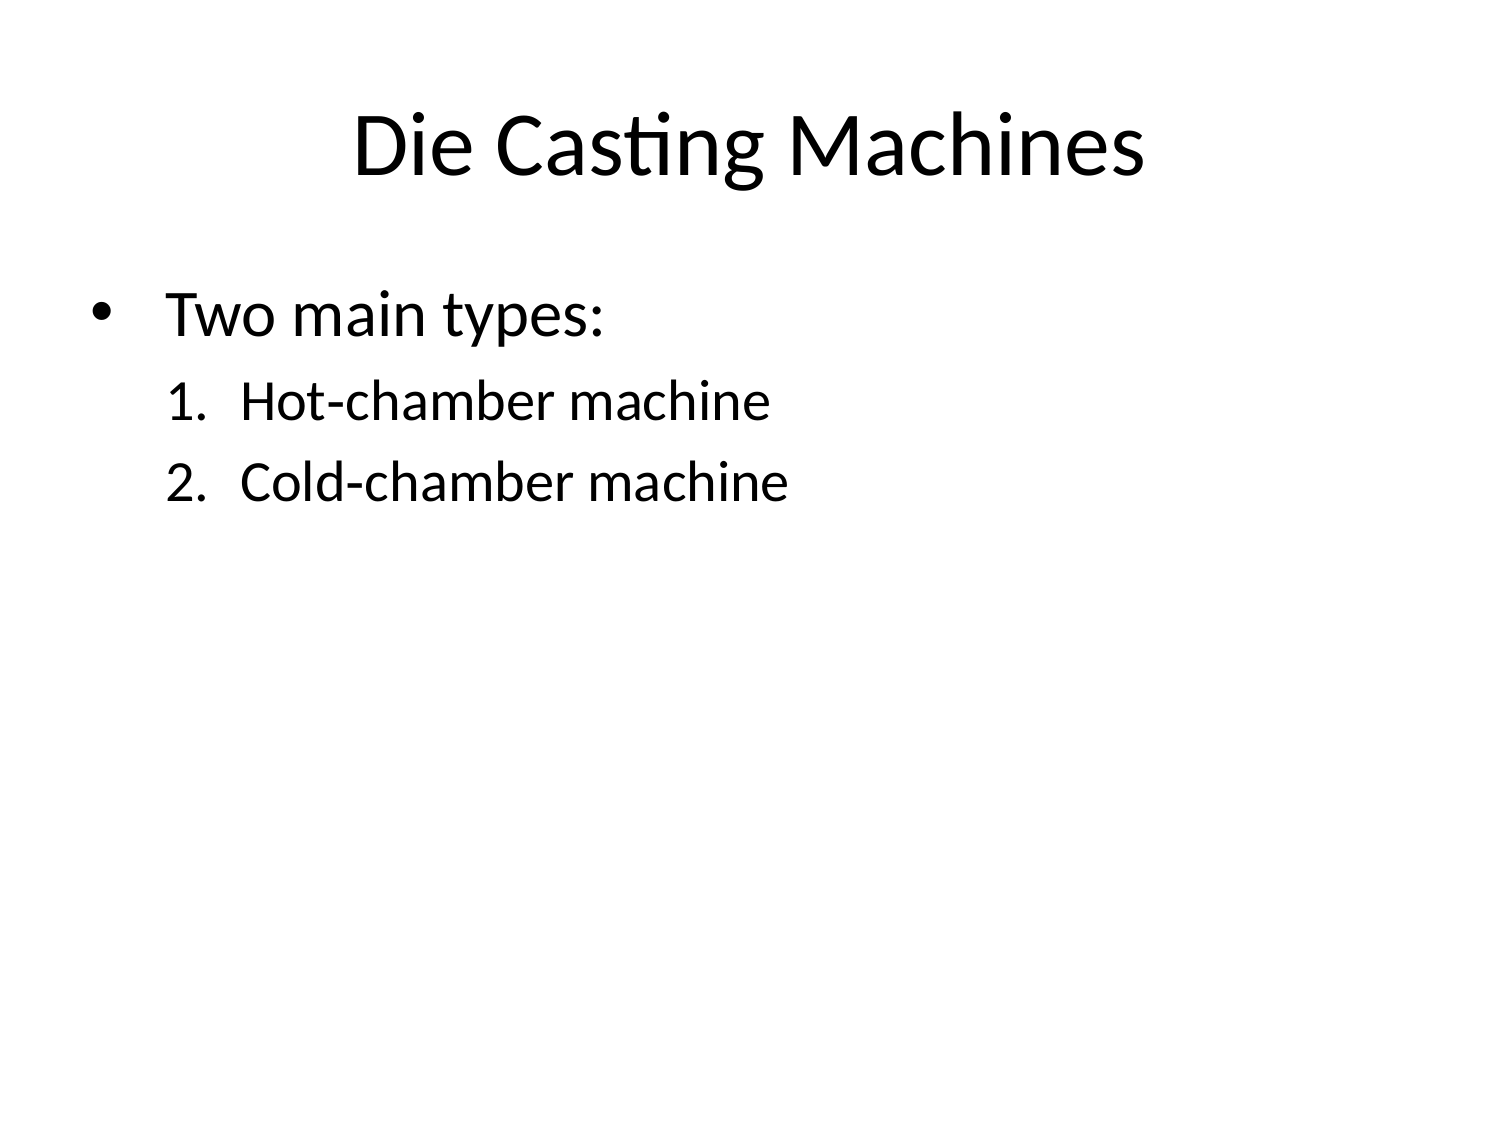

# Die Casting Machines
Two main types:
Hot‑chamber machine
Cold‑chamber machine